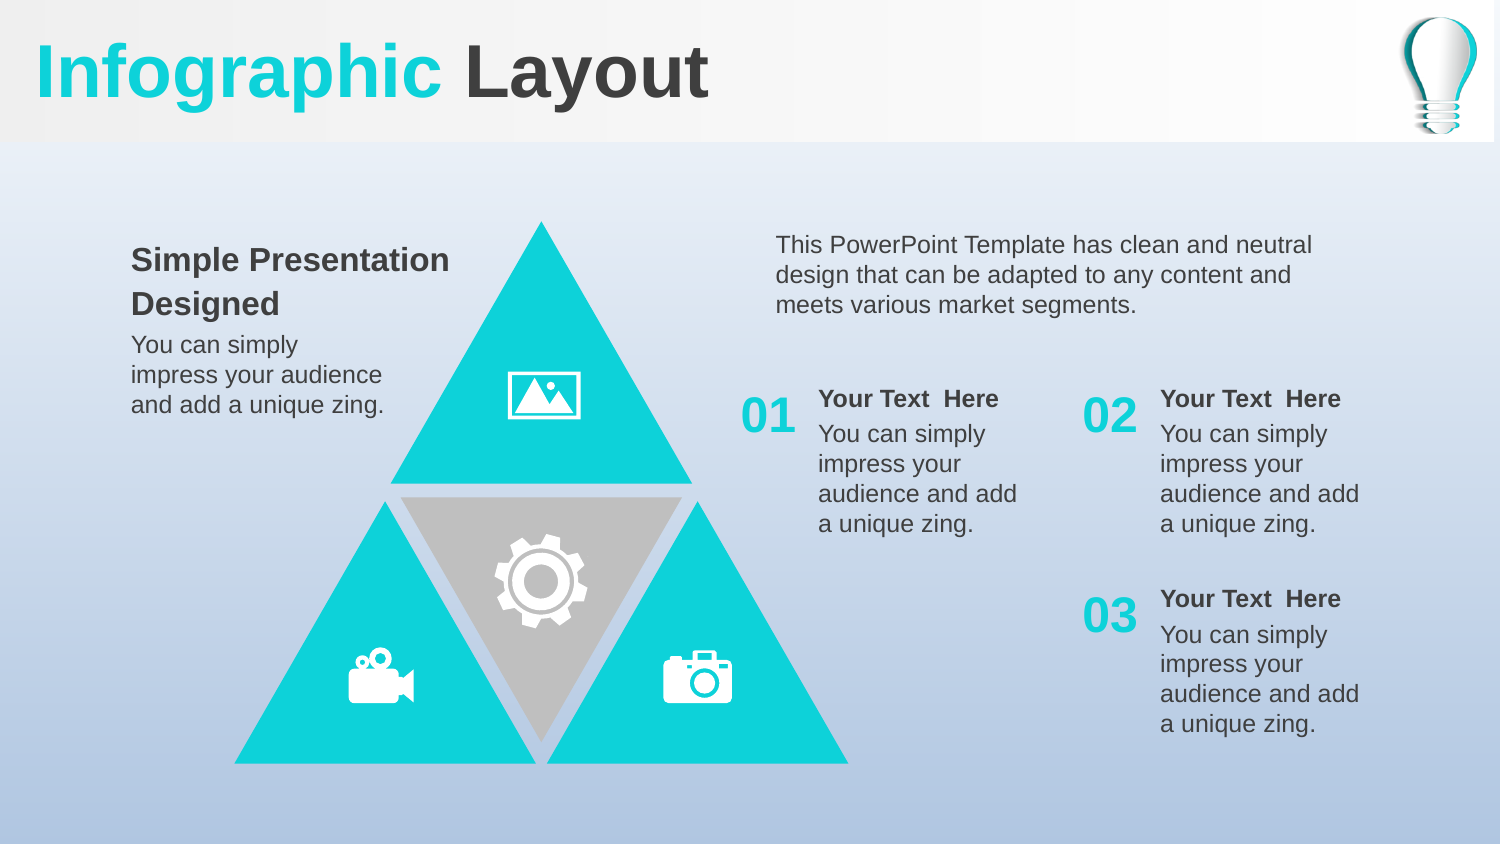

# Infographic Layout
Simple Presentation Designed
This PowerPoint Template has clean and neutral design that can be adapted to any content and meets various market segments.

You can simply impress your audience and add a unique zing.

01
Your Text  Here
You can simply impress your audience and add a unique zing.
02
Your Text  Here
You can simply impress your audience and add a unique zing.

03
Your Text  Here
You can simply impress your audience and add a unique zing.